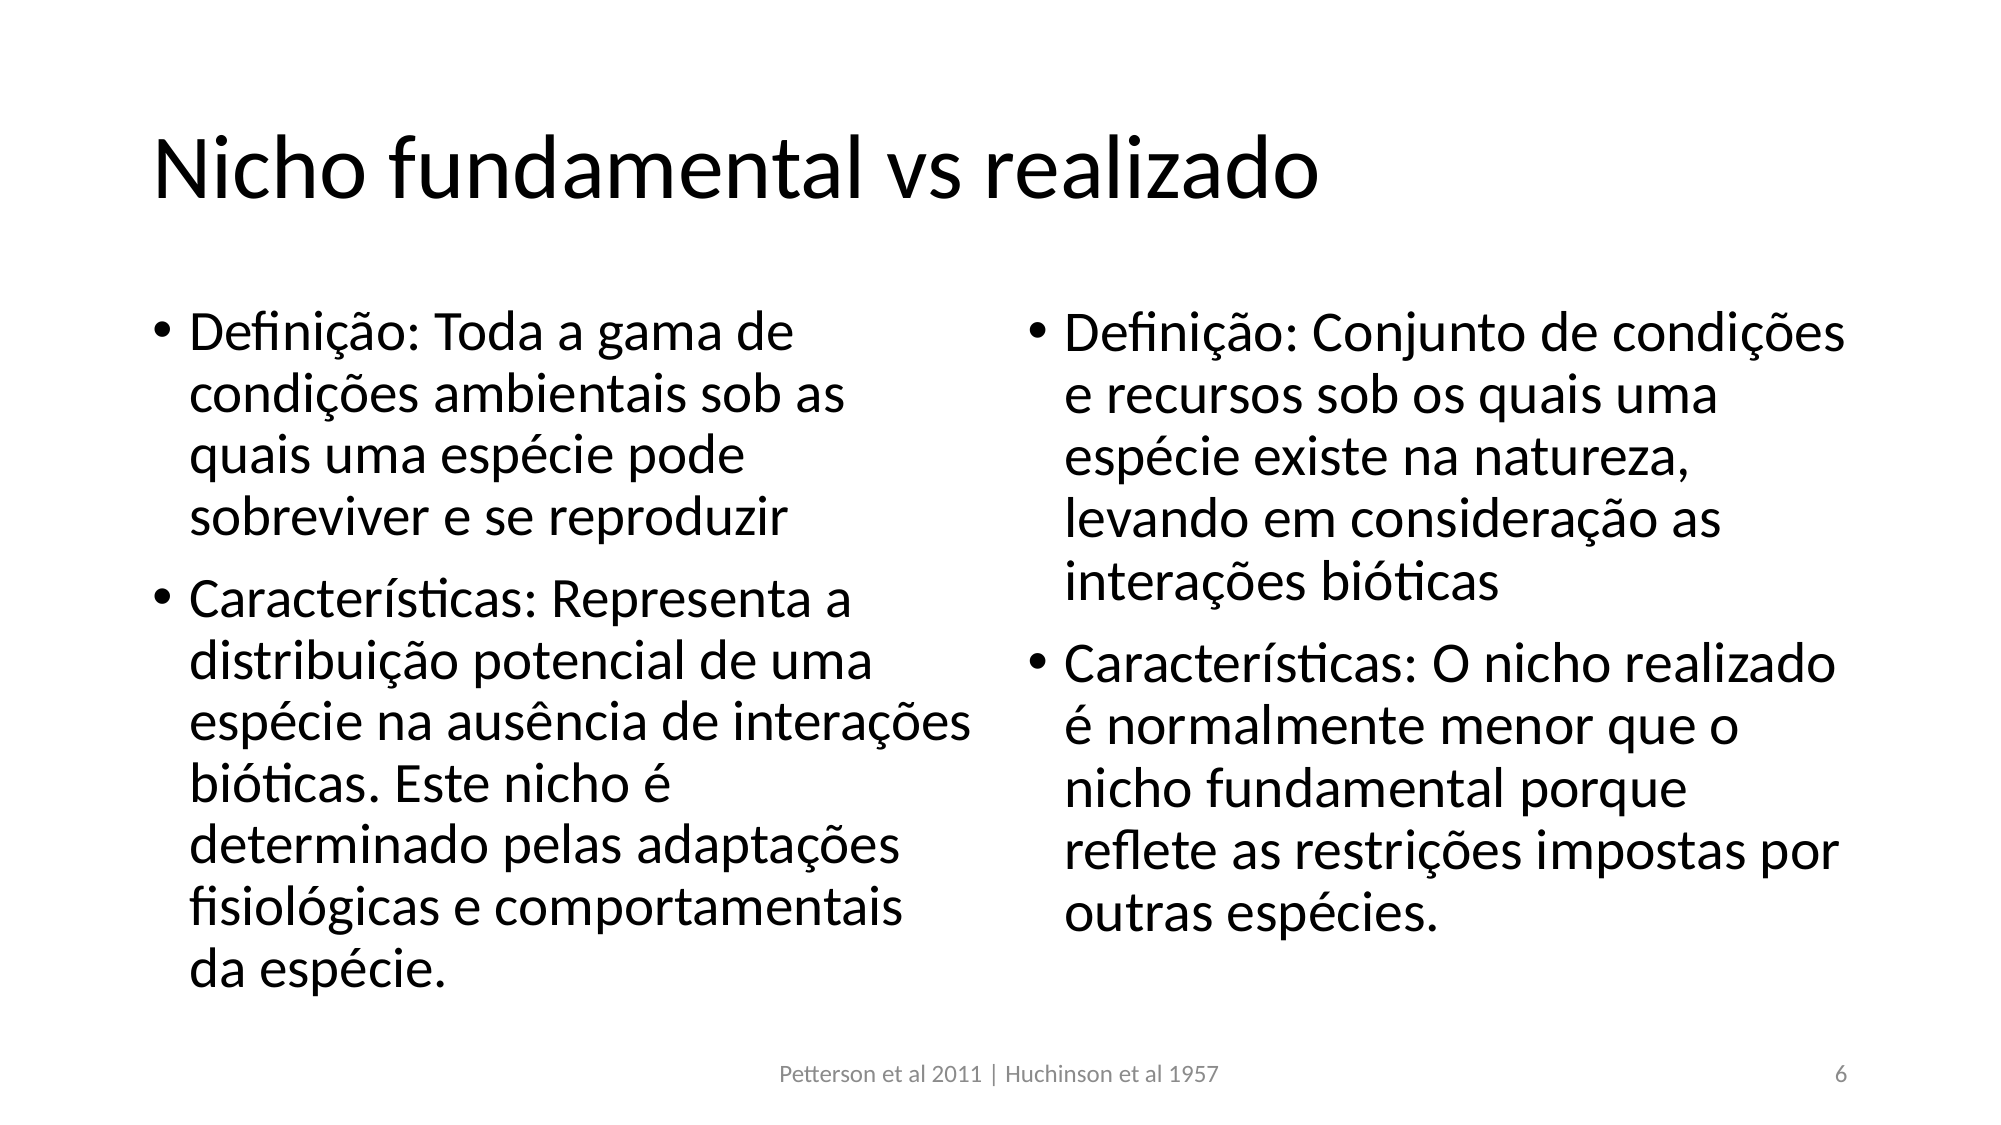

# Nicho fundamental vs realizado
Definição: Toda a gama de condições ambientais sob as quais uma espécie pode sobreviver e se reproduzir
Características: Representa a distribuição potencial de uma espécie na ausência de interações bióticas. Este nicho é determinado pelas adaptações fisiológicas e comportamentais da espécie.
Definição: Conjunto de condições e recursos sob os quais uma espécie existe na natureza, levando em consideração as interações bióticas
Características: O nicho realizado é normalmente menor que o nicho fundamental porque reflete as restrições impostas por outras espécies.
Petterson et al 2011 | Huchinson et al 1957
6